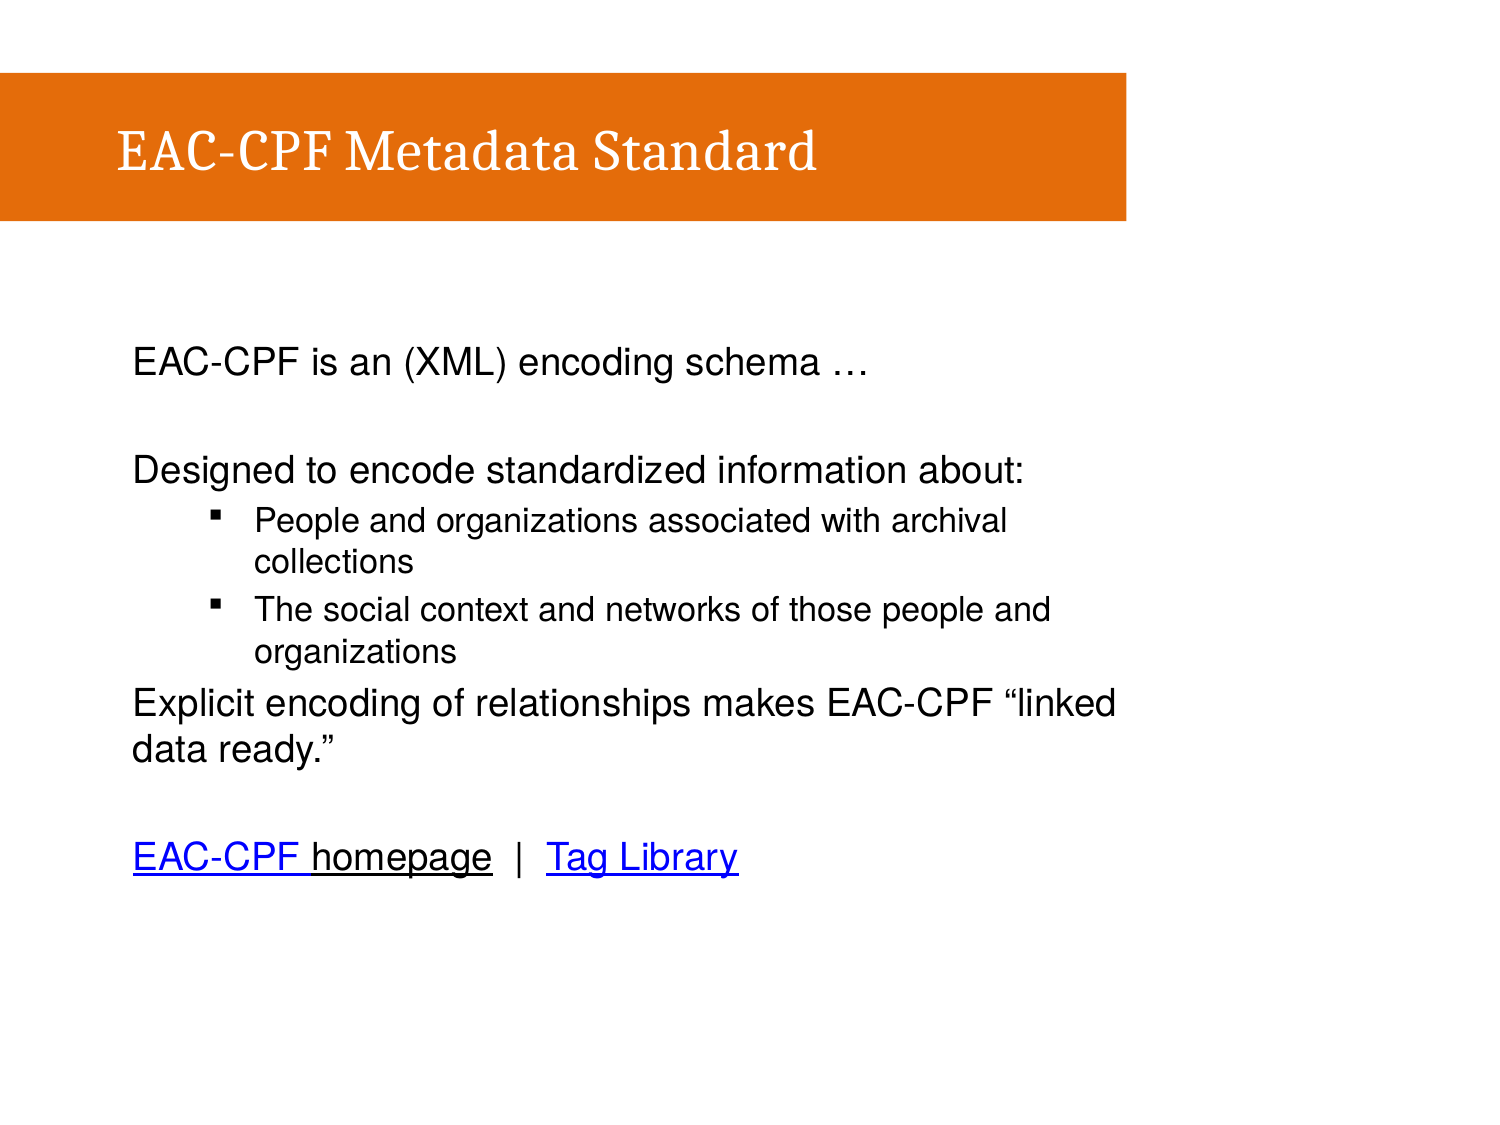

EAC-CPF Metadata Standard
EAC-CPF is an (XML) encoding schema …

Designed to encode standardized information about:
People and organizations associated with archival collections
The social context and networks of those people and organizations
Explicit encoding of relationships makes EAC-CPF “linked data ready.”

EAC-CPF homepage  |  Tag Library